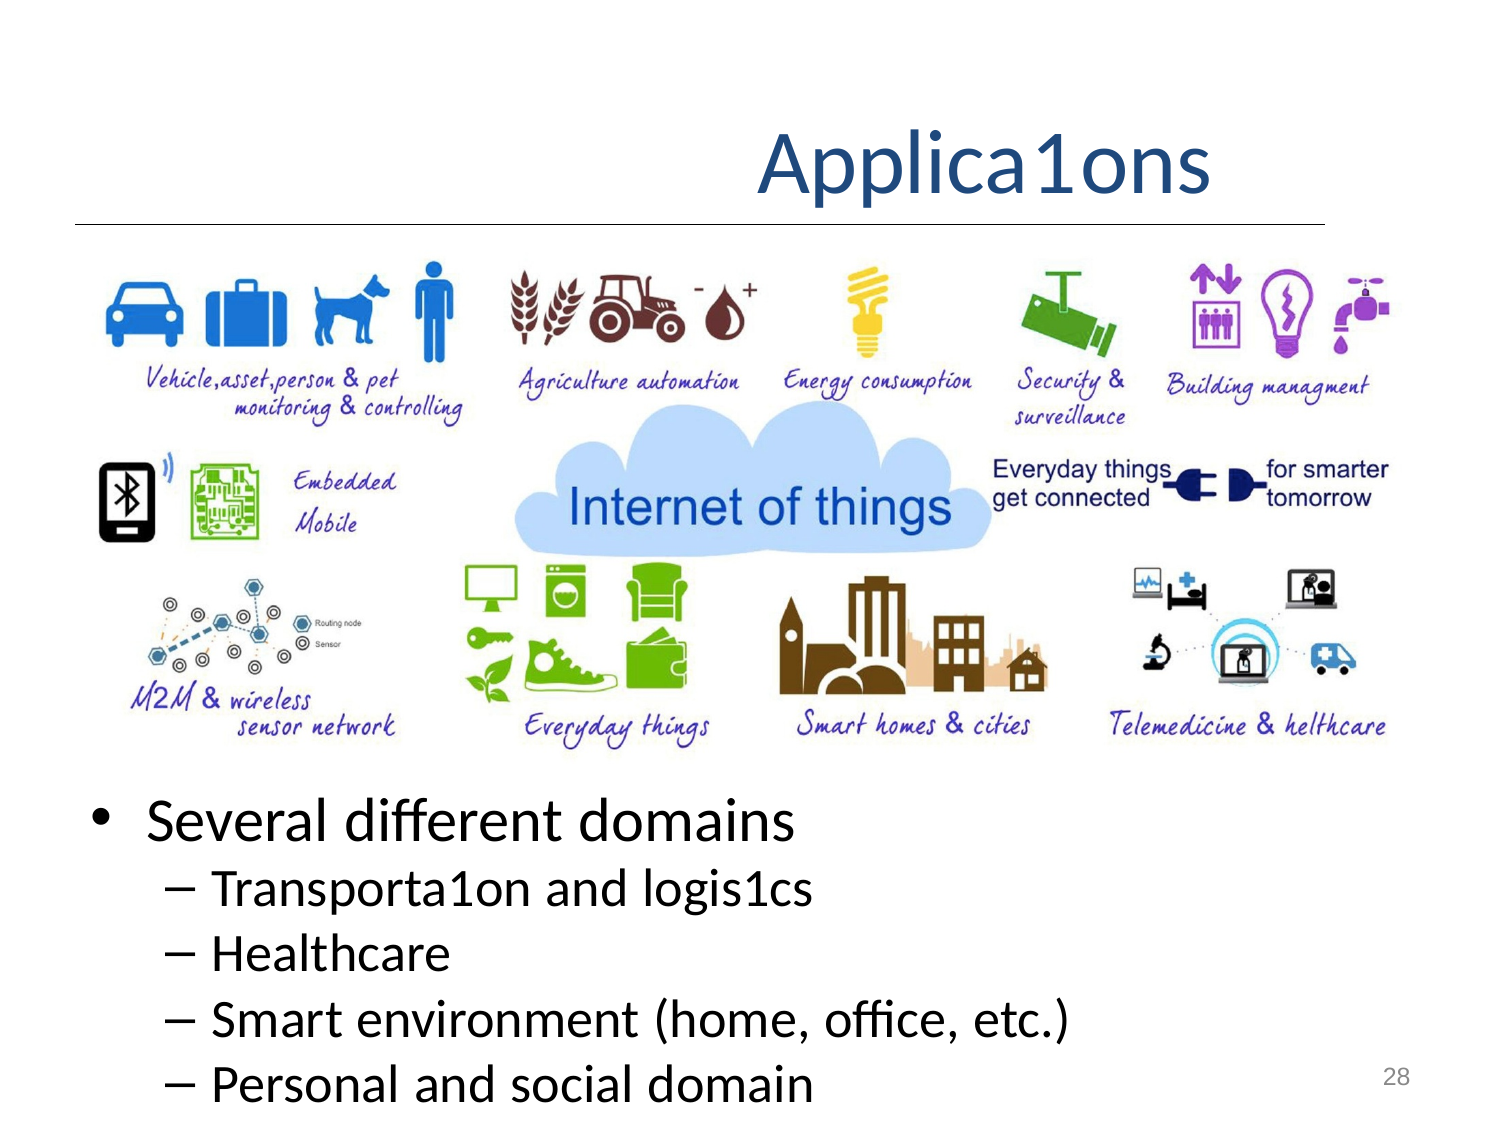

# Applica1ons

Several diﬀerent domains
Transporta1on and logis1cs
Healthcare
Smart environment (home, oﬃce, etc.)
Personal and social domain
28